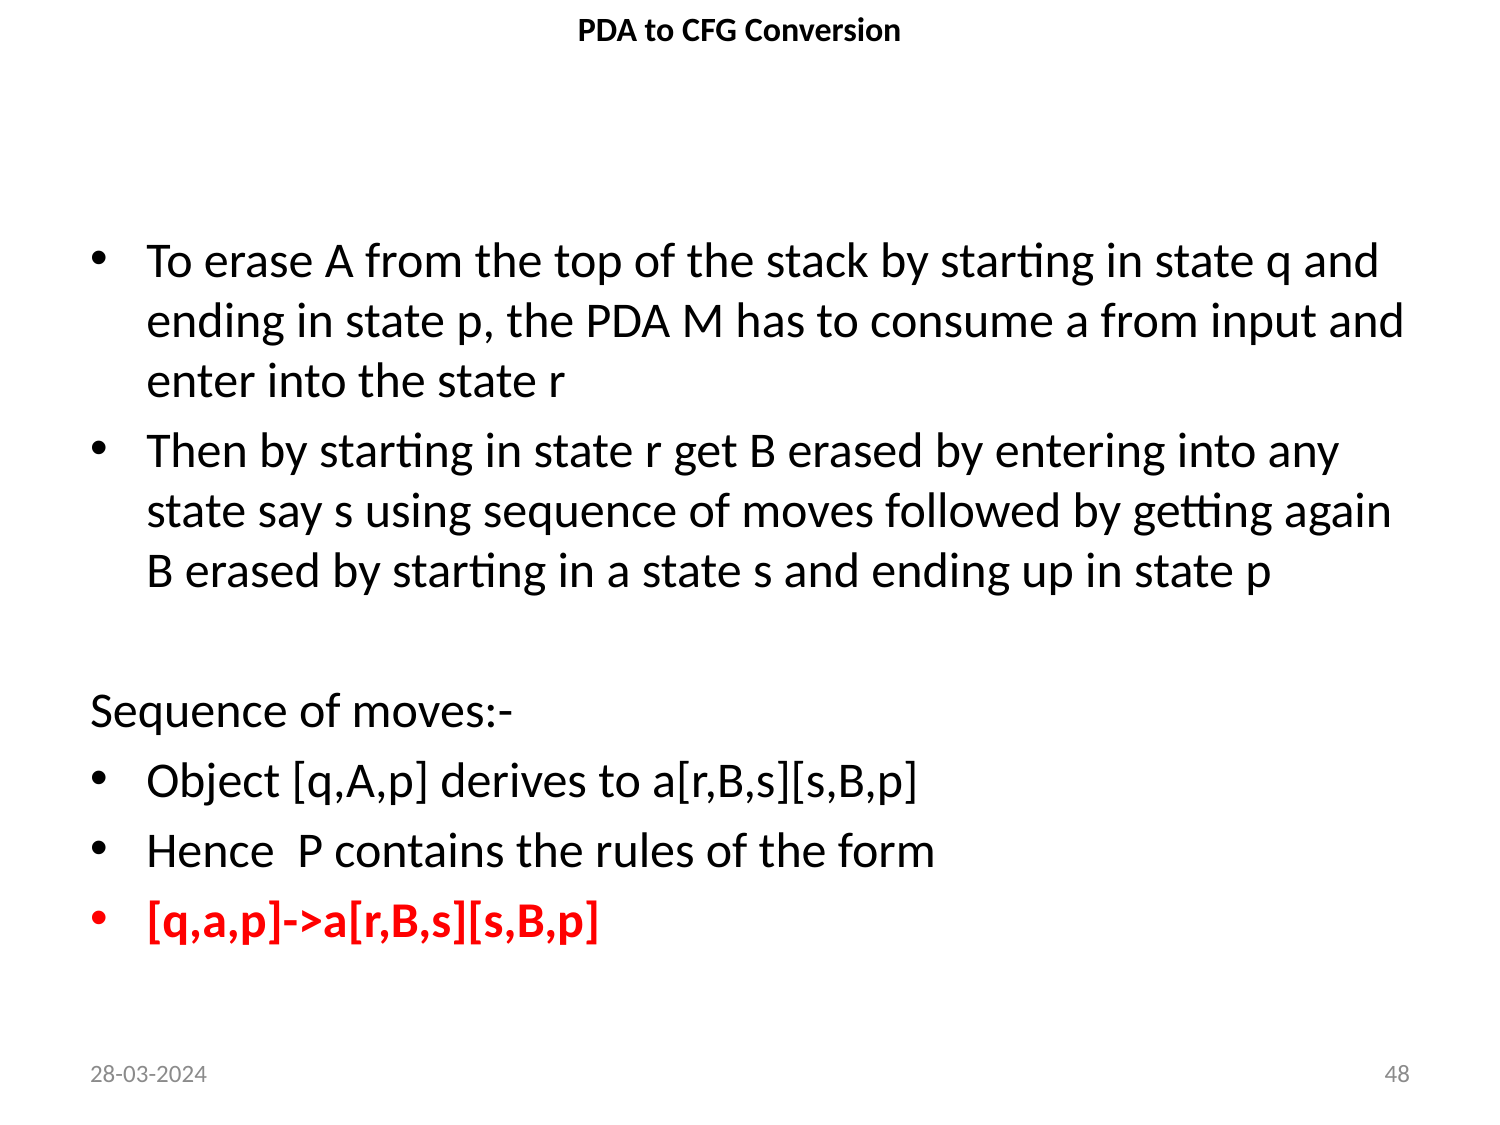

# PDA to CFG Conversion
To erase A from the top of the stack by starting in state q and ending in state p, the PDA M has to consume a from input and enter into the state r
Then by starting in state r get B erased by entering into any state say s using sequence of moves followed by getting again B erased by starting in a state s and ending up in state p

Sequence of moves:-
Object [q,A,p] derives to a[r,B,s][s,B,p]
Hence  P contains the rules of the form
[q,a,p]->a[r,B,s][s,B,p]

28-03-2024
48